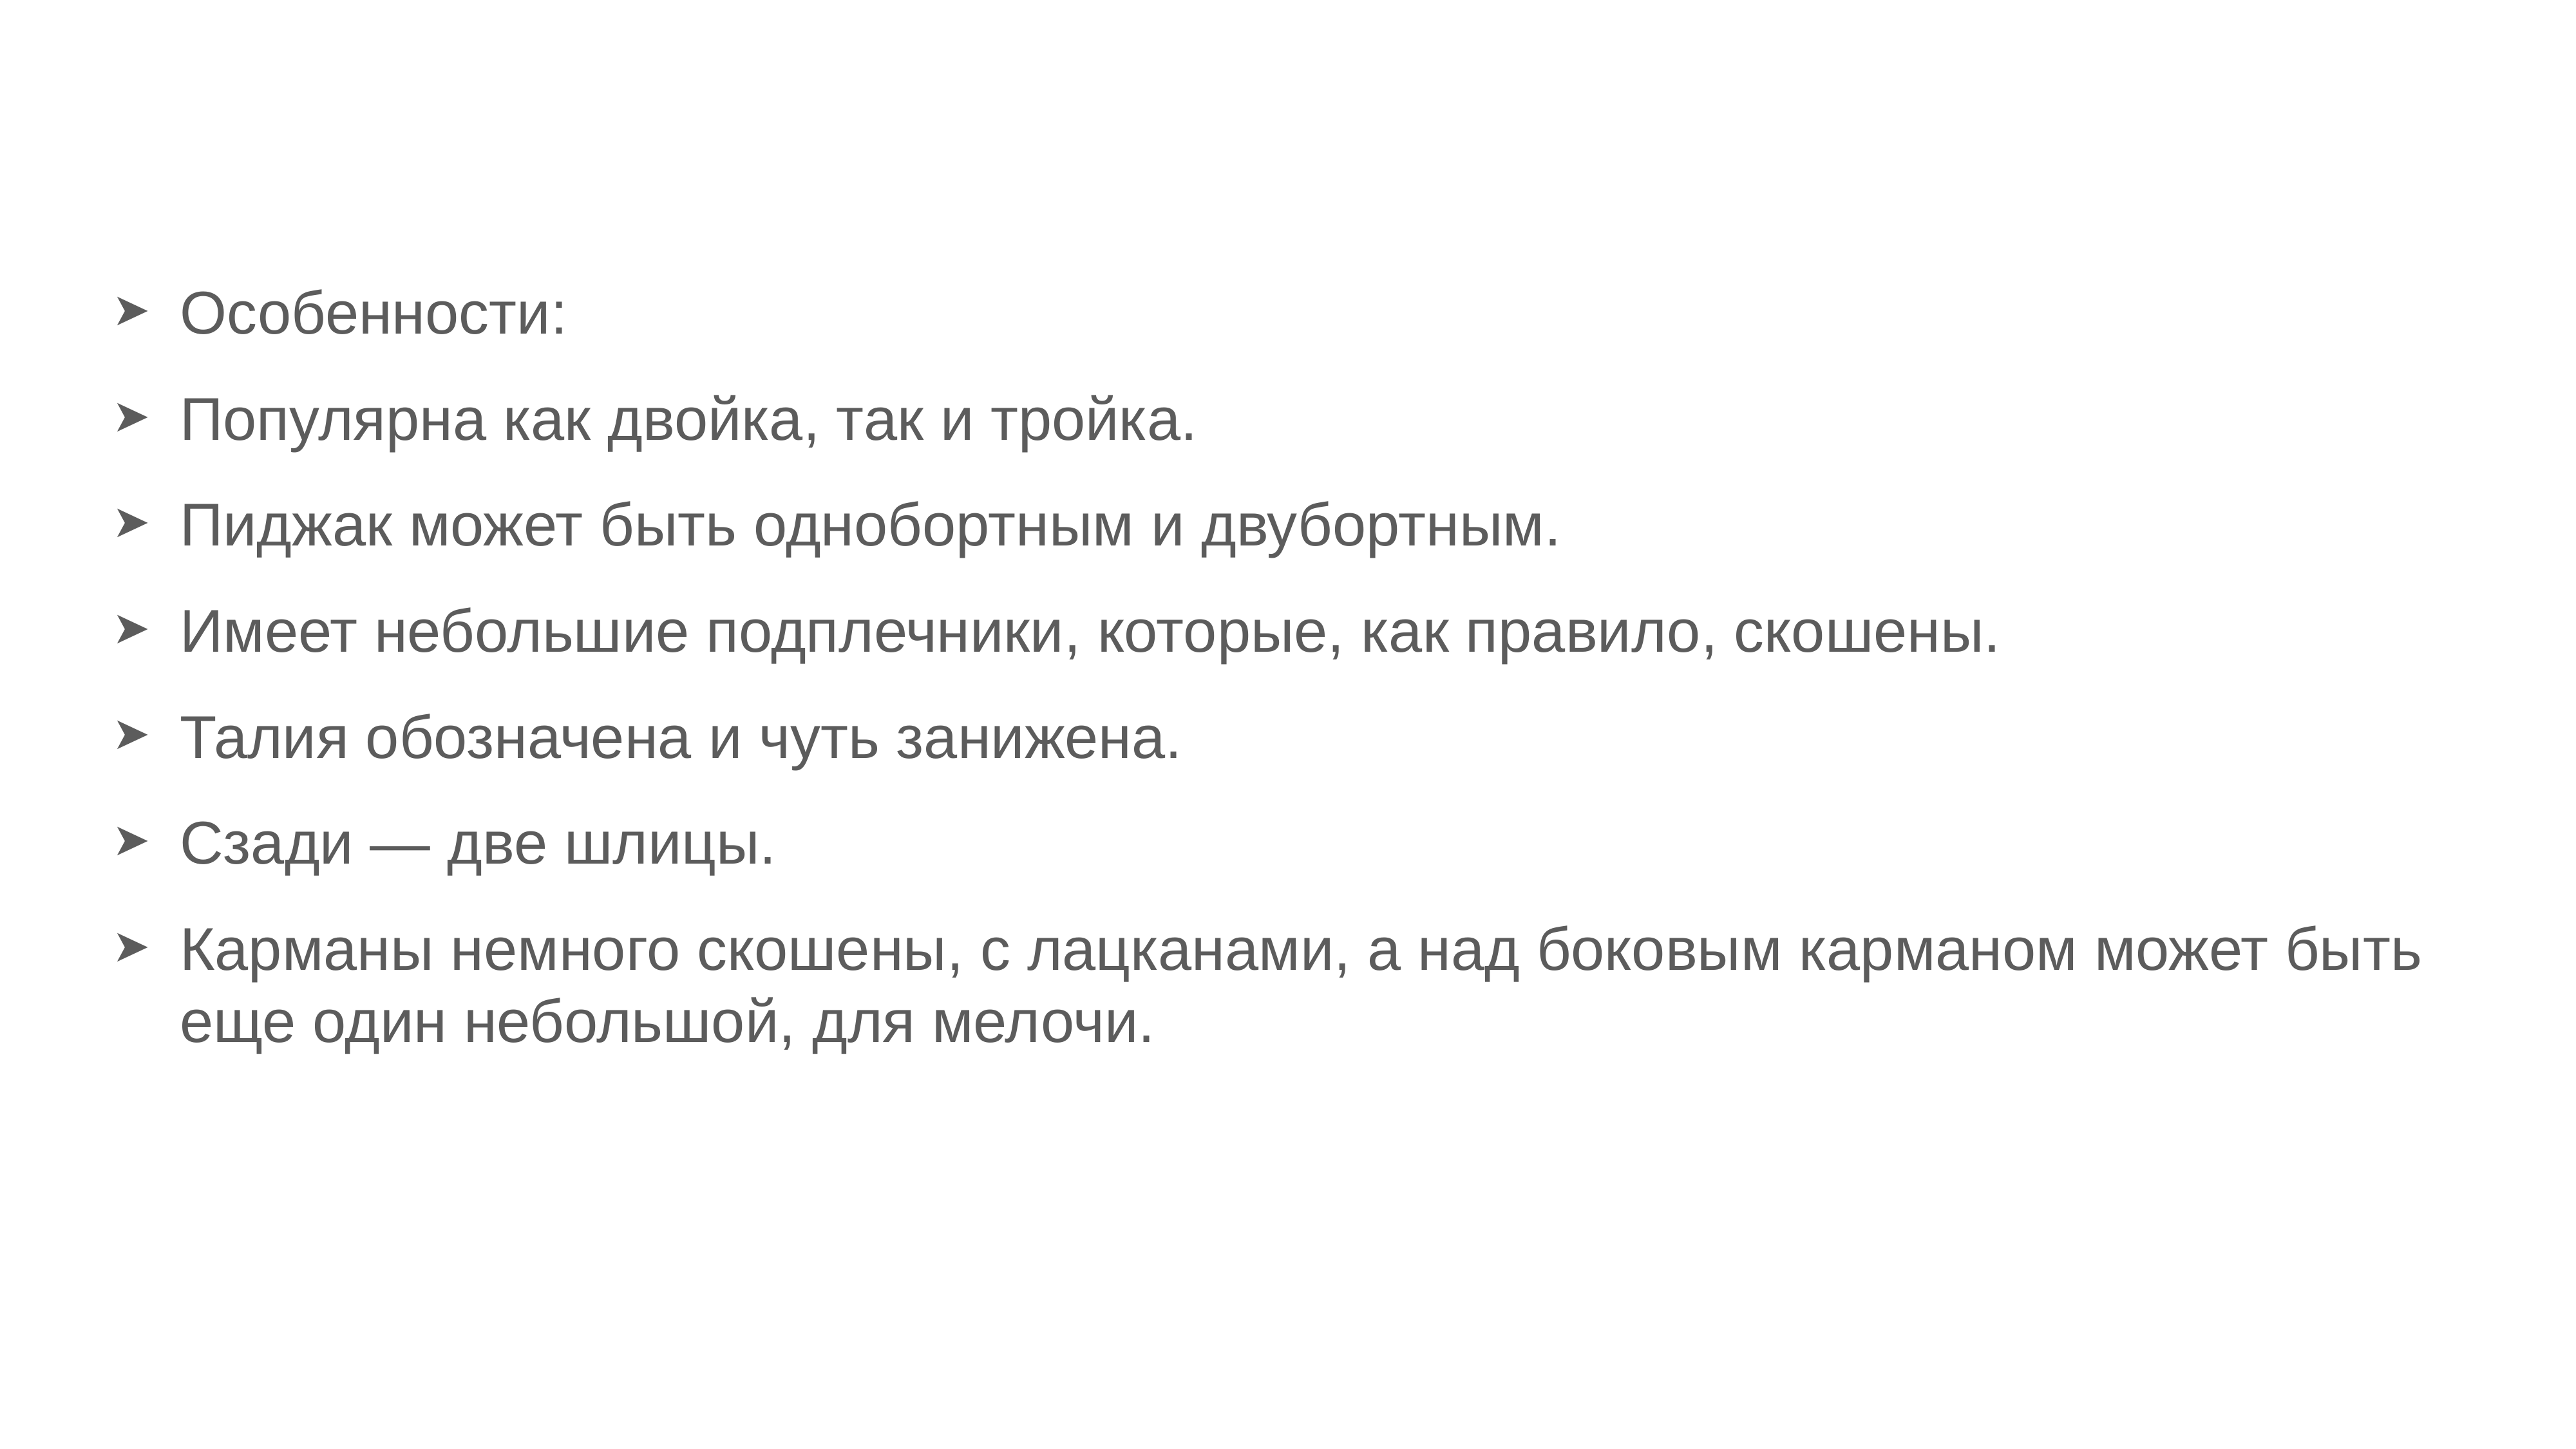

Особенности:
Популярна как двойка, так и тройка.
Пиджак может быть однобортным и двубортным.
Имеет небольшие подплечники, которые, как правило, скошены.
Талия обозначена и чуть занижена.
Сзади — две шлицы.
Карманы немного скошены, с лацканами, а над боковым карманом может быть еще один небольшой, для мелочи.